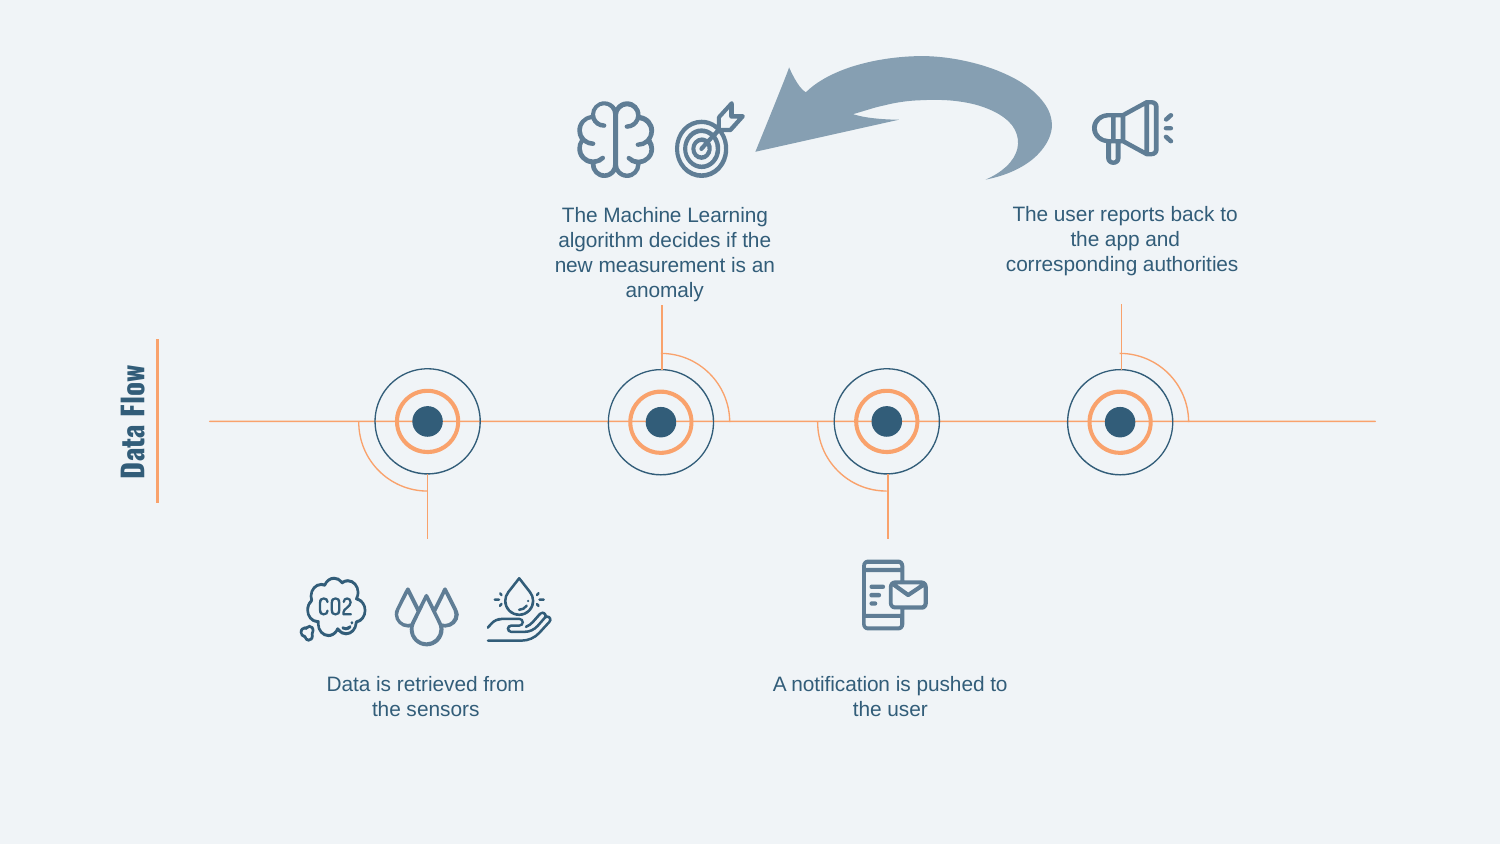

The user reports back to the app and corresponding authorities
The Machine Learning algorithm decides if the new measurement is an anomaly

# Data Flow

A notification is pushed to the user
Data is retrieved from the sensors